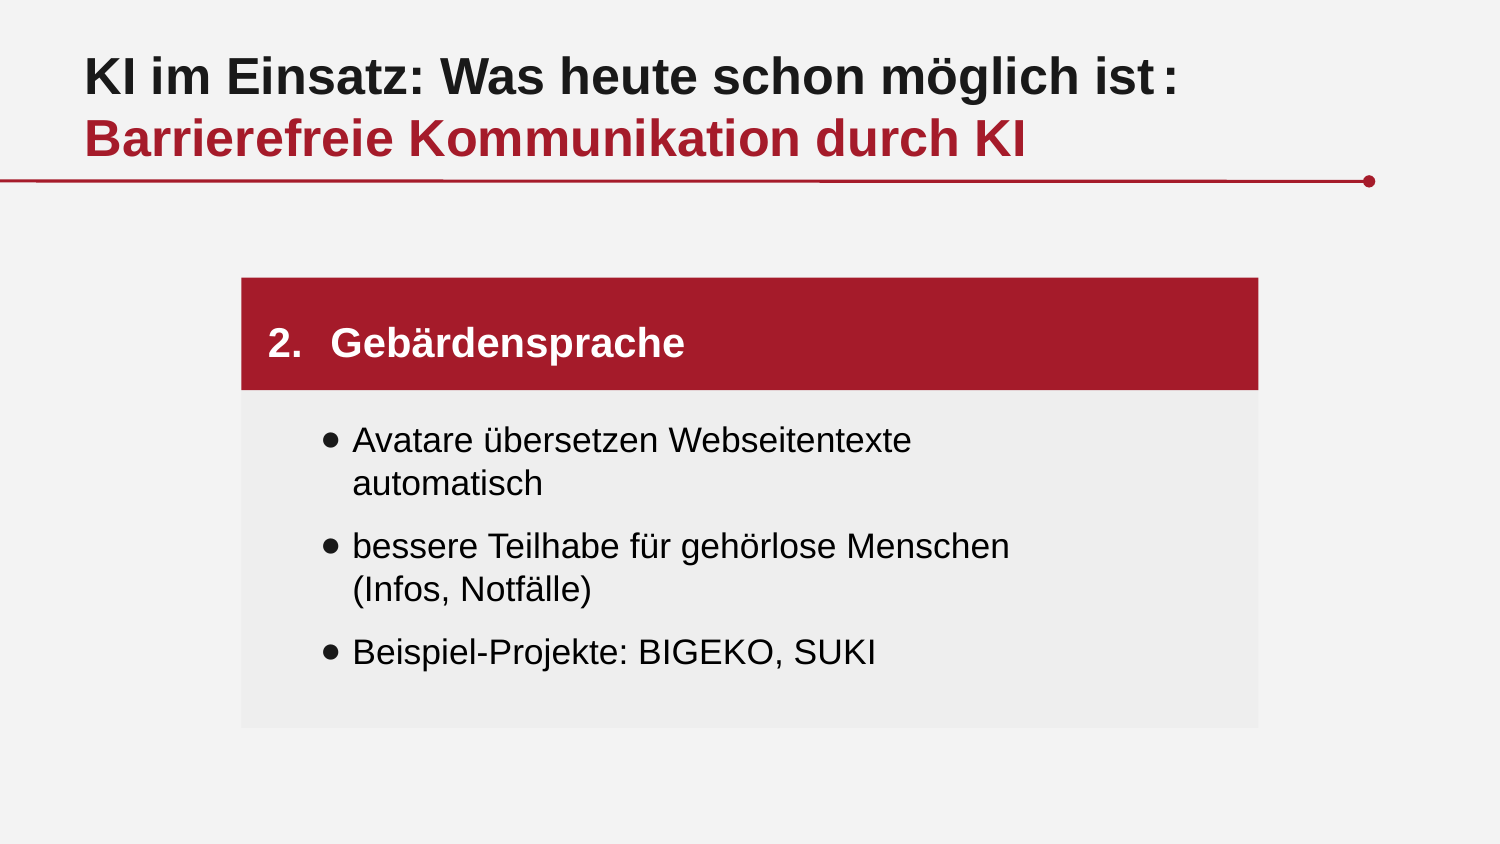

KI im Einsatz: Was heute schon möglich ist :

Barrierefreie Kommunikation durch KI

 2.
Gebärdensprache
Avatare übersetzen Webseitentexte automatisch
bessere Teilhabe für gehörlose Menschen (Infos, Notfälle)
Beispiel-Projekte: BIGEKO, SUKI